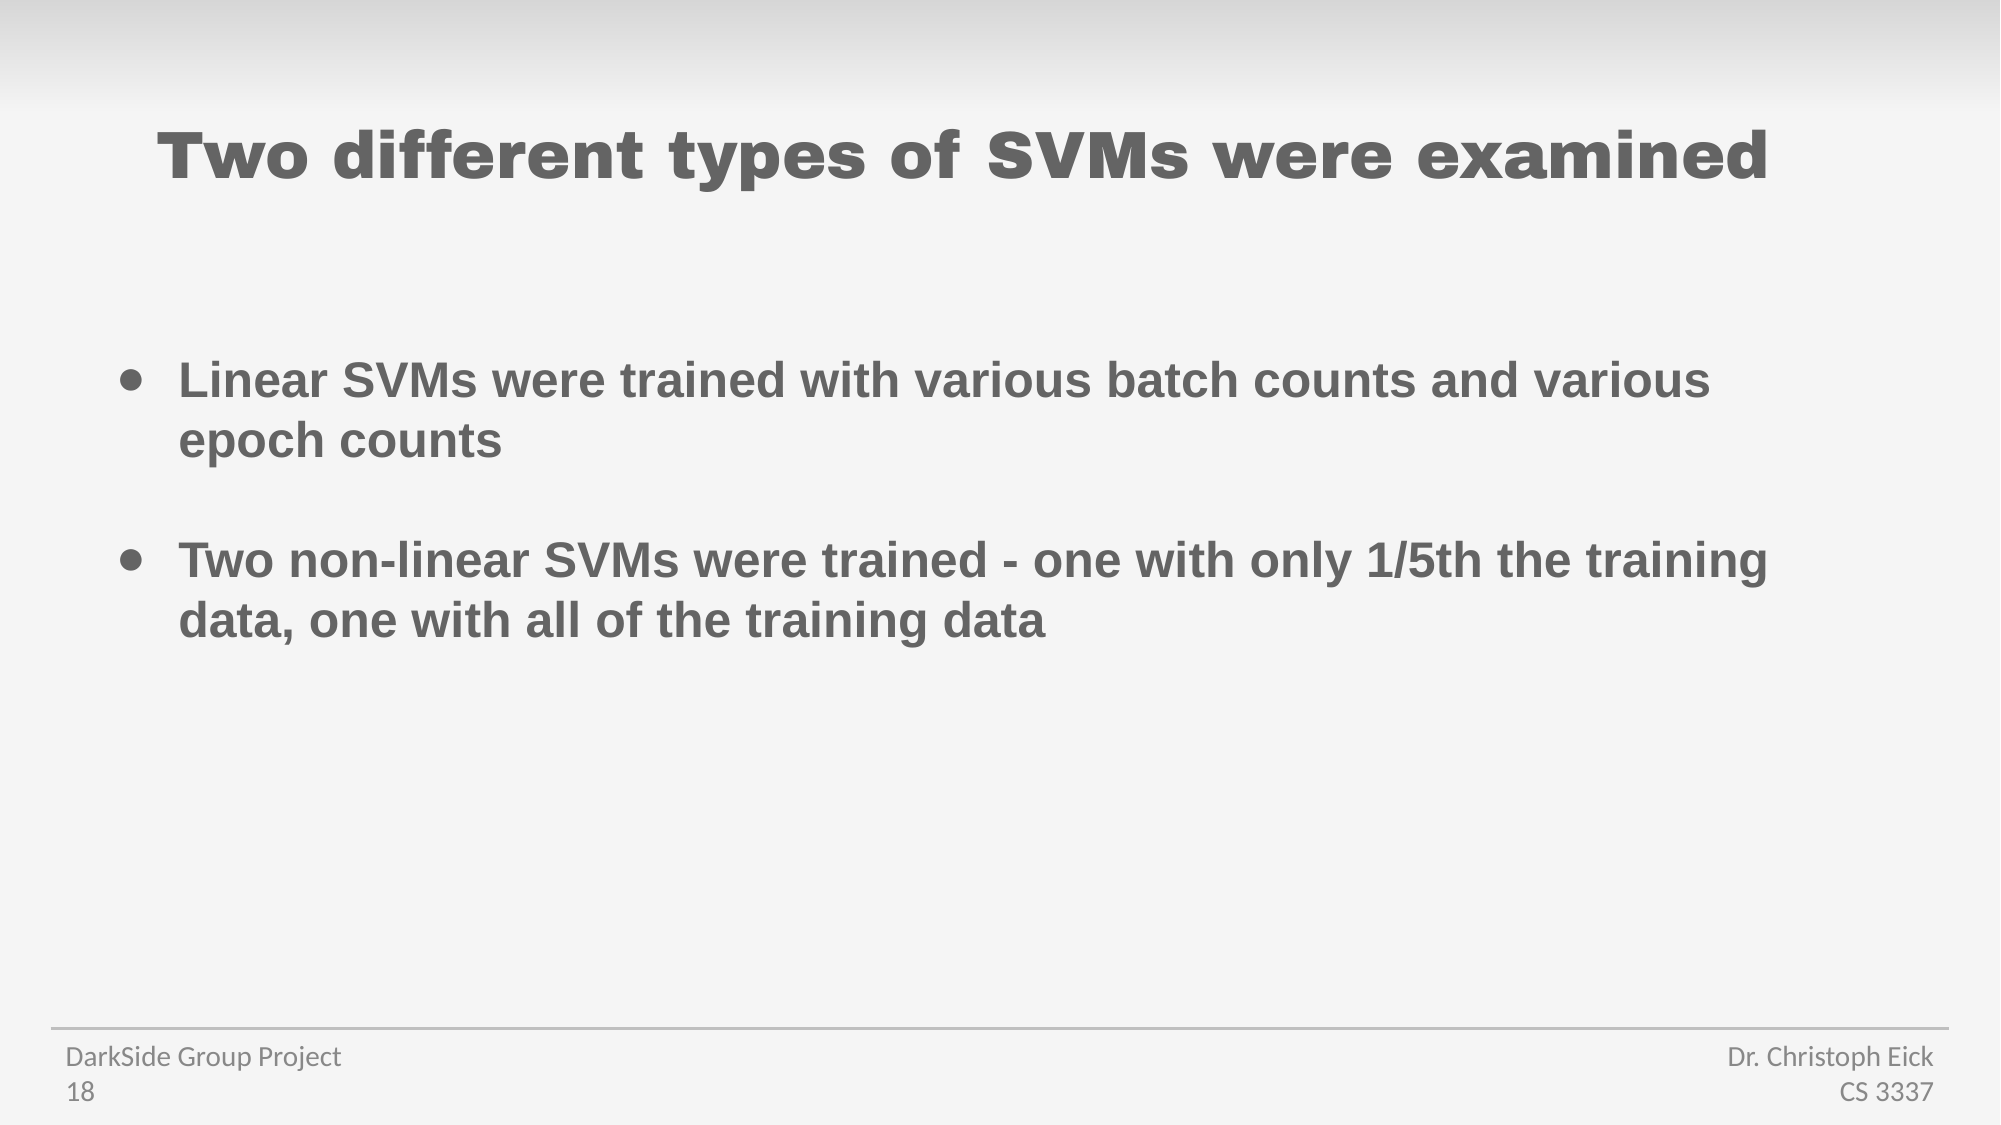

Two different types of SVMs were examined

Linear SVMs were trained with various batch counts and various epoch counts
Two non-linear SVMs were trained - one with only 1/5th the training data, one with all of the training data

DarkSide Group Project
18
Dr. Christoph Eick
CS 3337